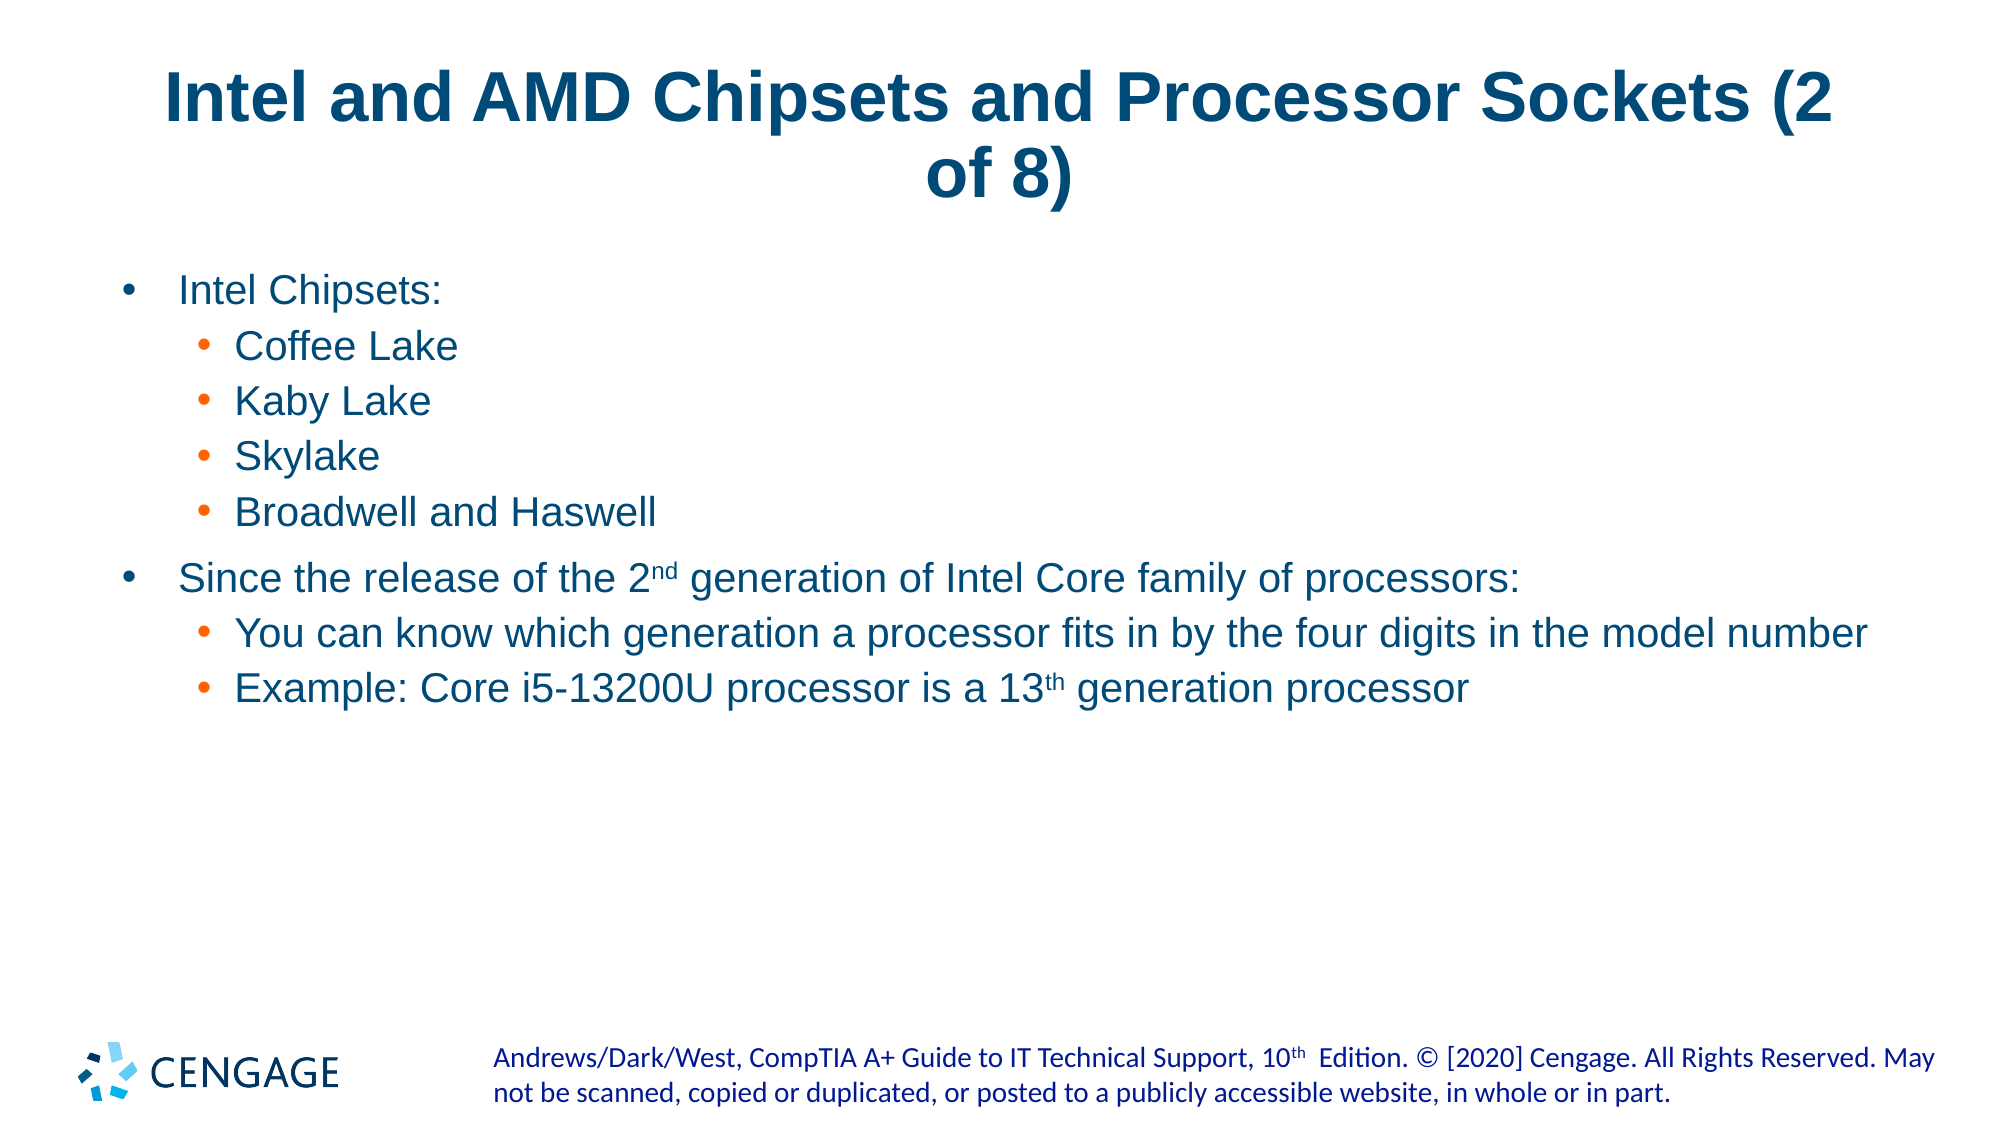

# Intel and AMD Chipsets and Processor Sockets (2 of 8)
Intel Chipsets:
Coffee Lake
Kaby Lake
Skylake
Broadwell and Haswell
Since the release of the 2nd generation of Intel Core family of processors:
You can know which generation a processor fits in by the four digits in the model number
Example: Core i5-13200U processor is a 13th generation processor